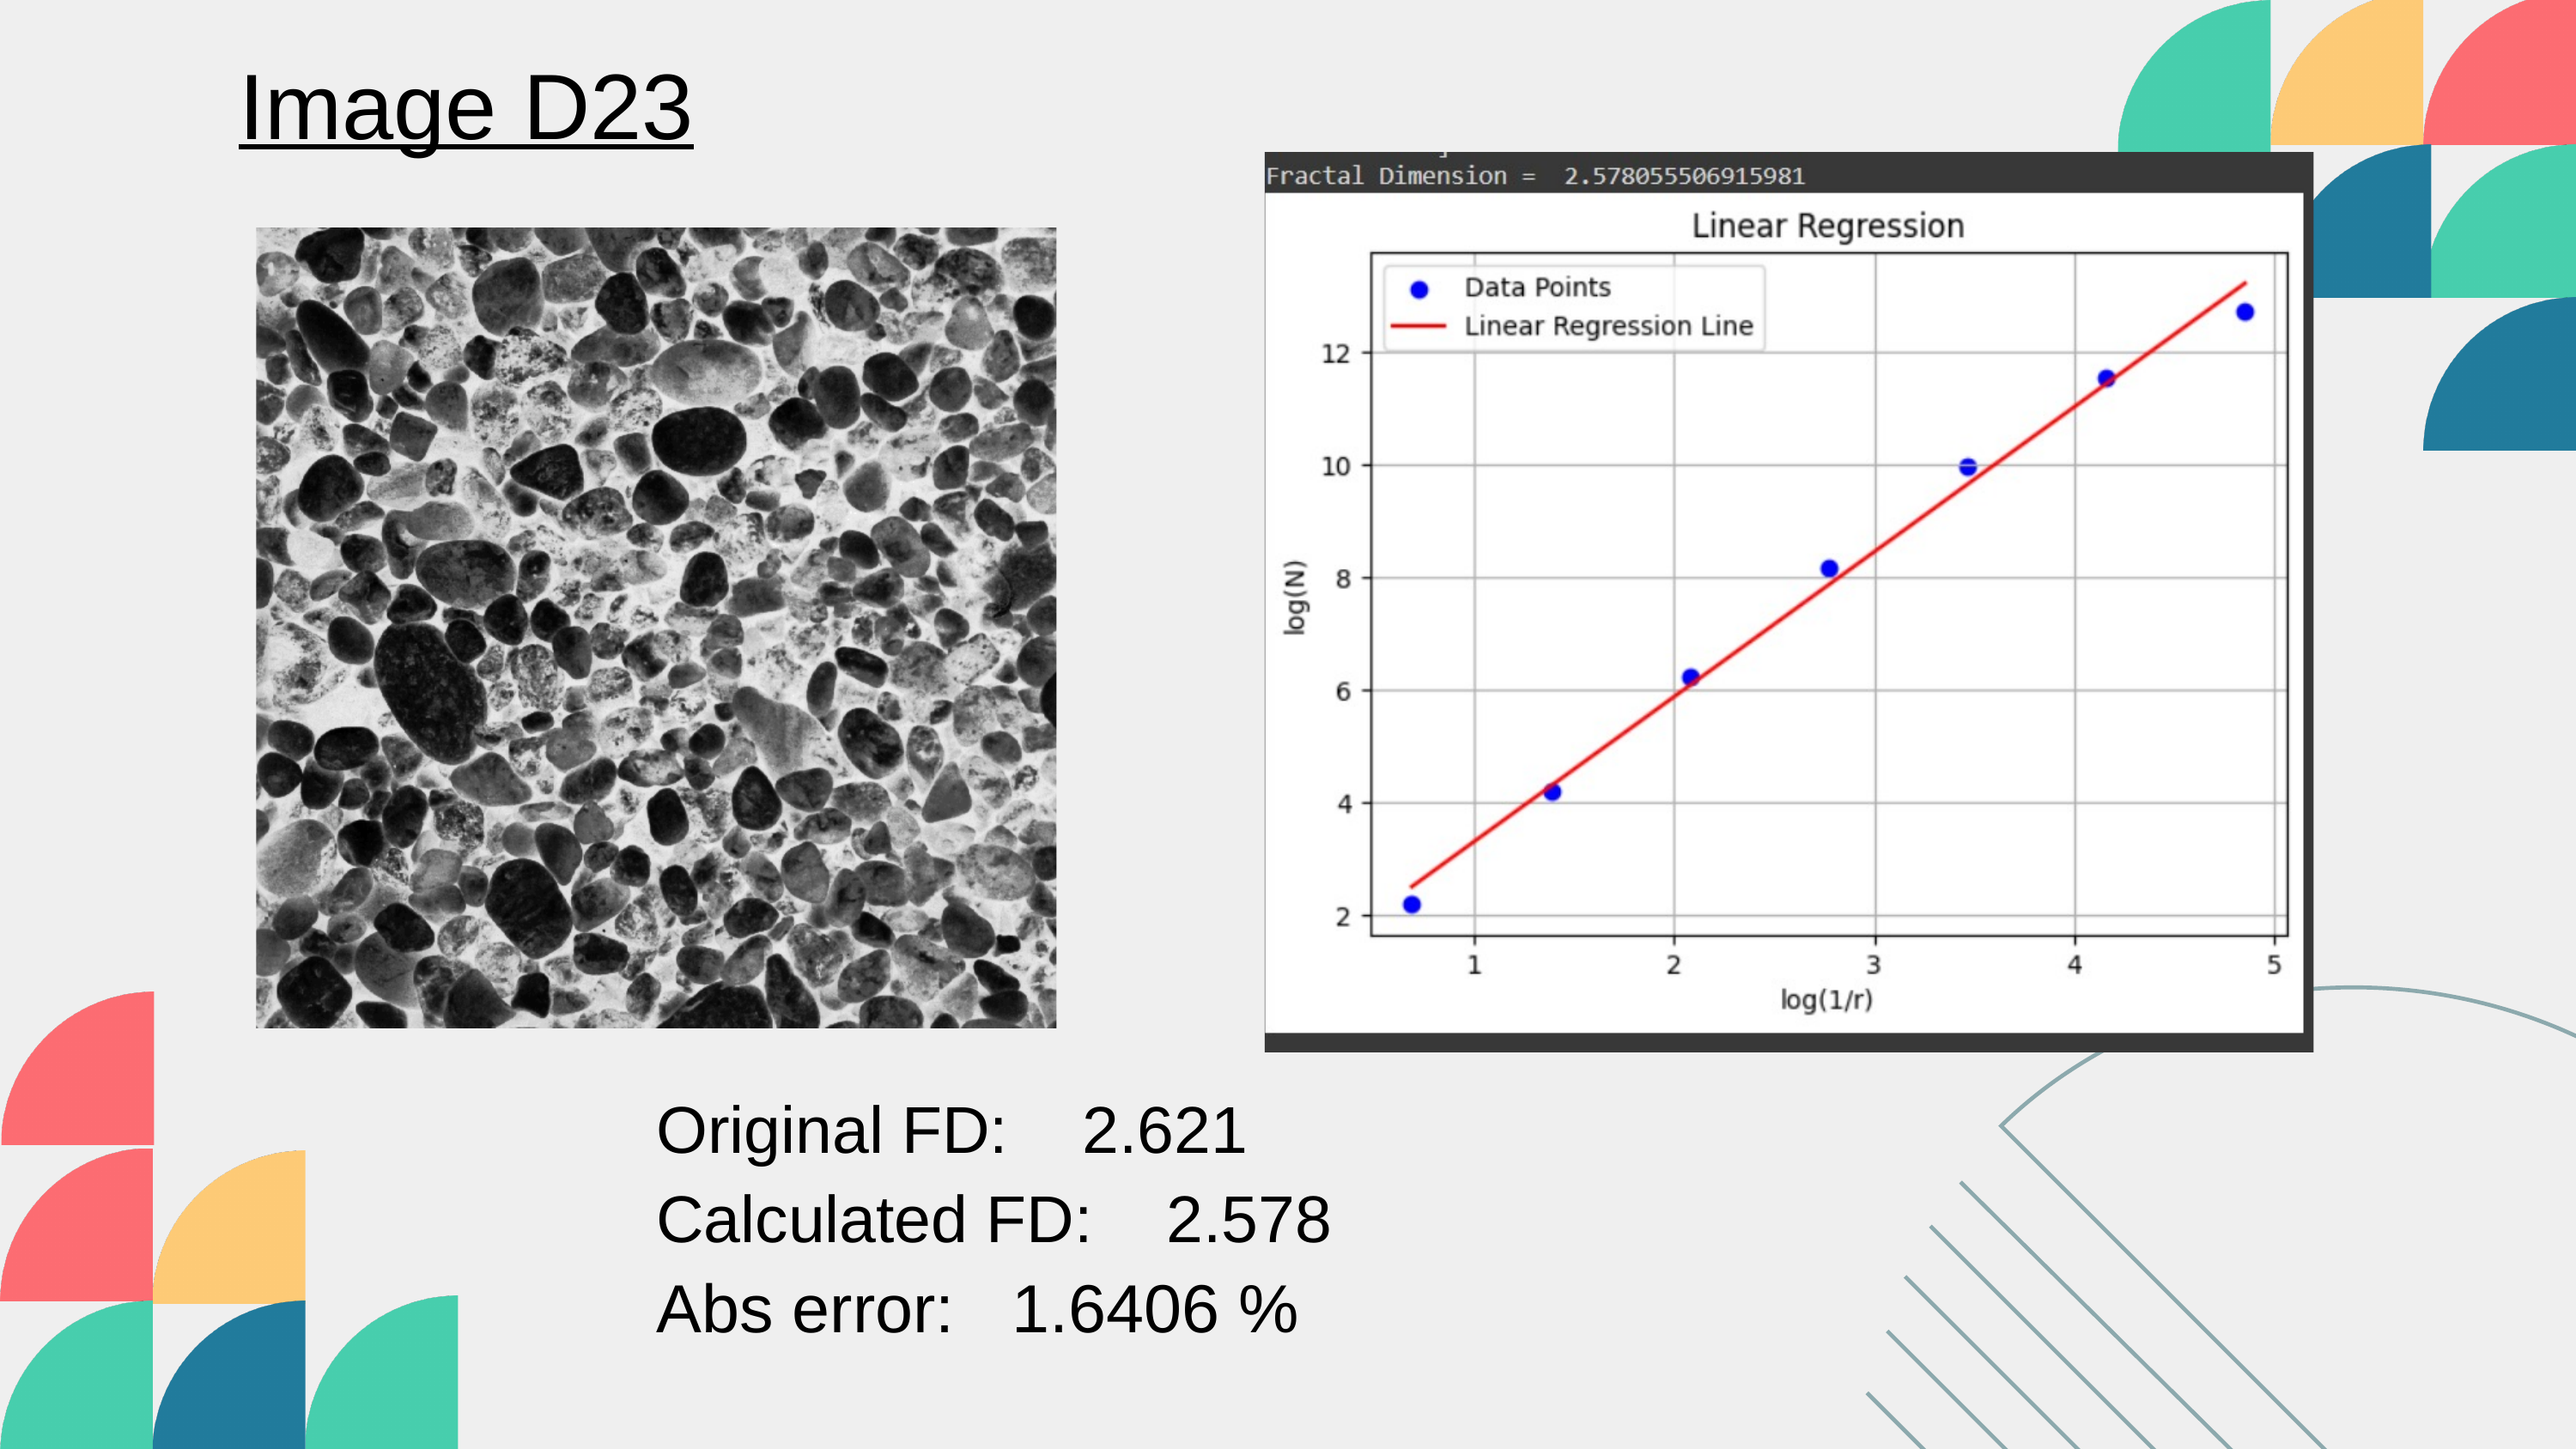

Image D23

Original FD:    2.621

Calculated FD:    2.578

Abs error:   1.6406 %